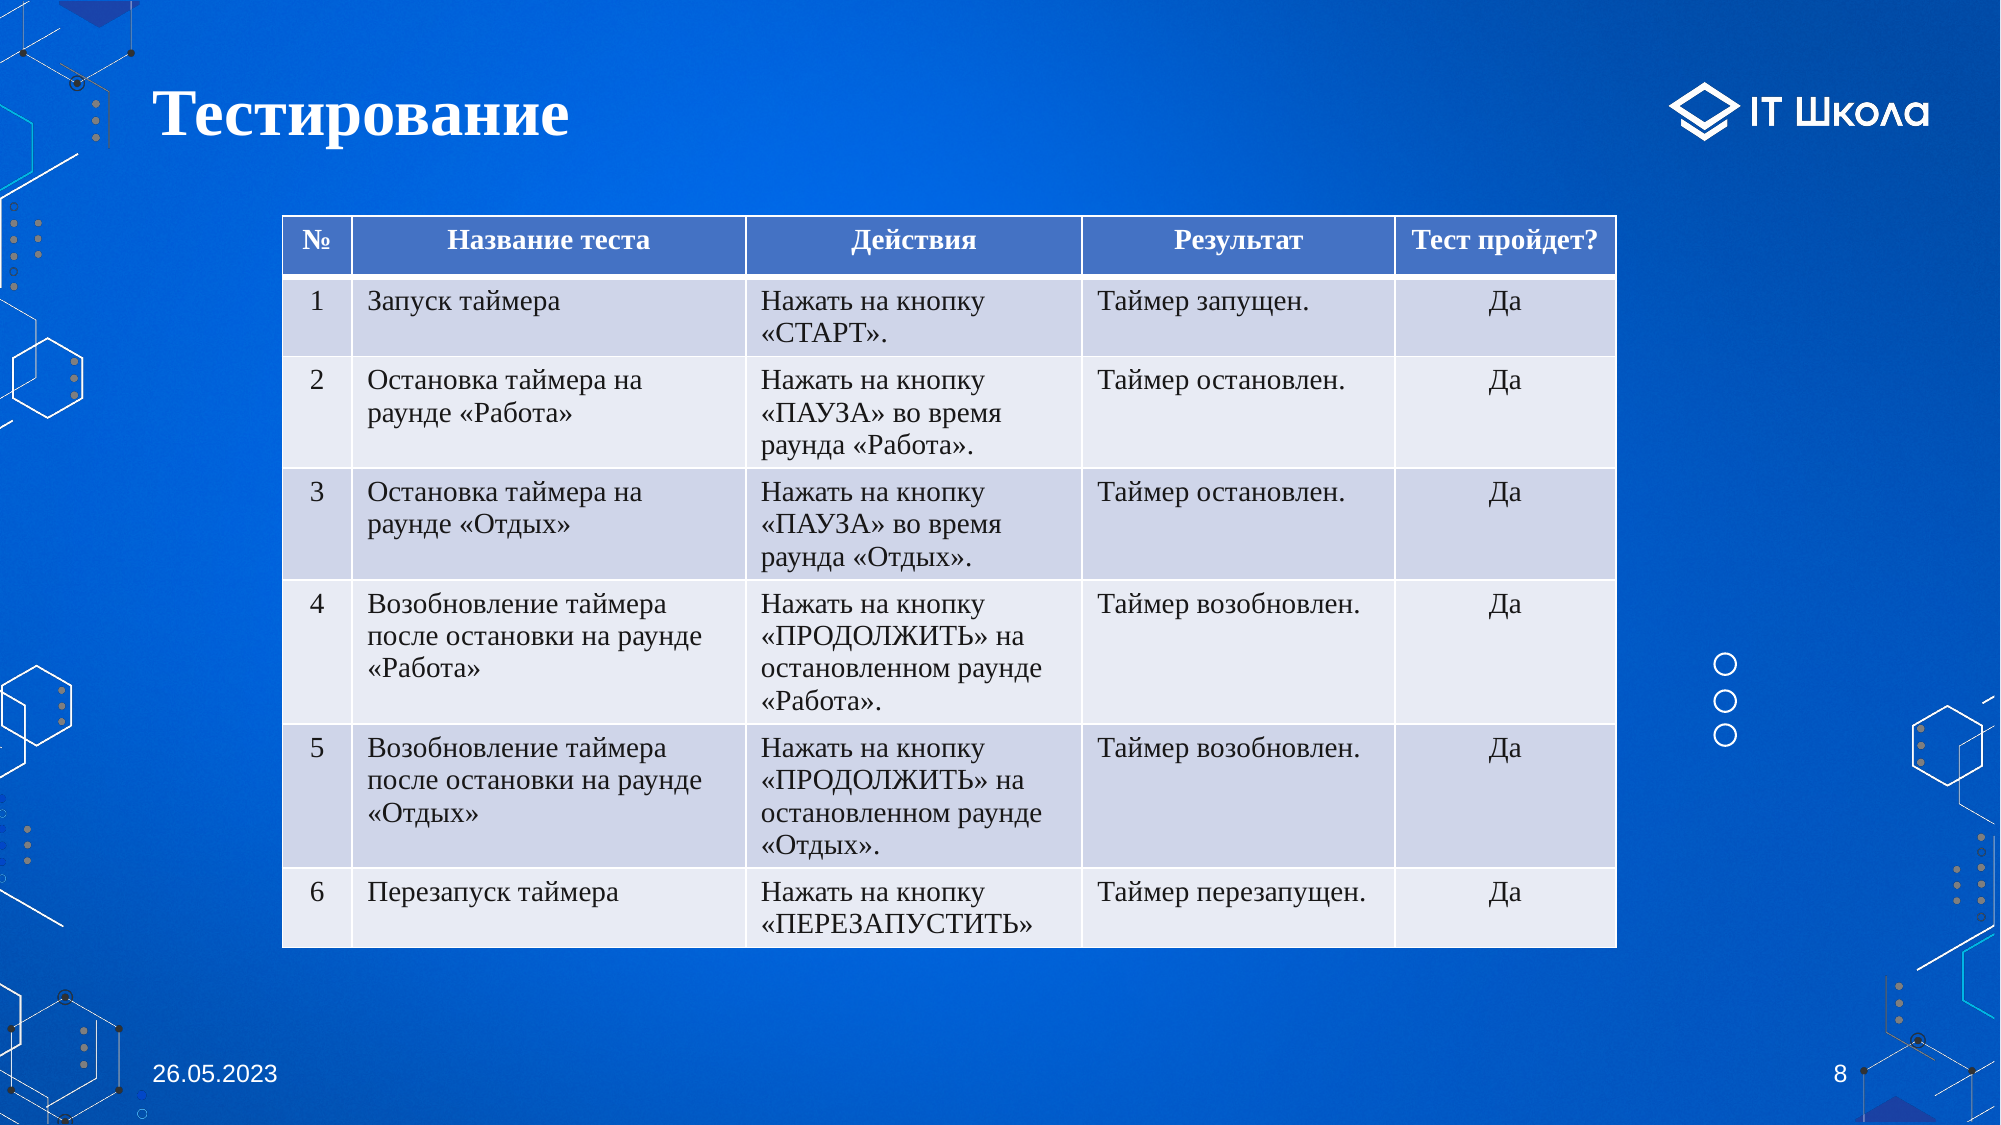

# Тестирование
| № | Название теста | Действия | Результат | Тест пройдет? |
| --- | --- | --- | --- | --- |
| 1 | Запуск таймера | Нажать на кнопку «СТАРТ». | Таймер запущен. | Да |
| 2 | Остановка таймера на раунде «Работа» | Нажать на кнопку «ПАУЗА» во время раунда «Работа». | Таймер остановлен. | Да |
| 3 | Остановка таймера на раунде «Отдых» | Нажать на кнопку «ПАУЗА» во время раунда «Отдых». | Таймер остановлен. | Да |
| 4 | Возобновление таймера после остановки на раунде «Работа» | Нажать на кнопку «ПРОДОЛЖИТЬ» на остановленном раунде «Работа». | Таймер возобновлен. | Да |
| 5 | Возобновление таймера после остановки на раунде «Отдых» | Нажать на кнопку «ПРОДОЛЖИТЬ» на остановленном раунде «Отдых». | Таймер возобновлен. | Да |
| 6 | Перезапуск таймера | Нажать на кнопку «ПЕРЕЗАПУСТИТЬ» | Таймер перезапущен. | Да |

26.05.2023
8